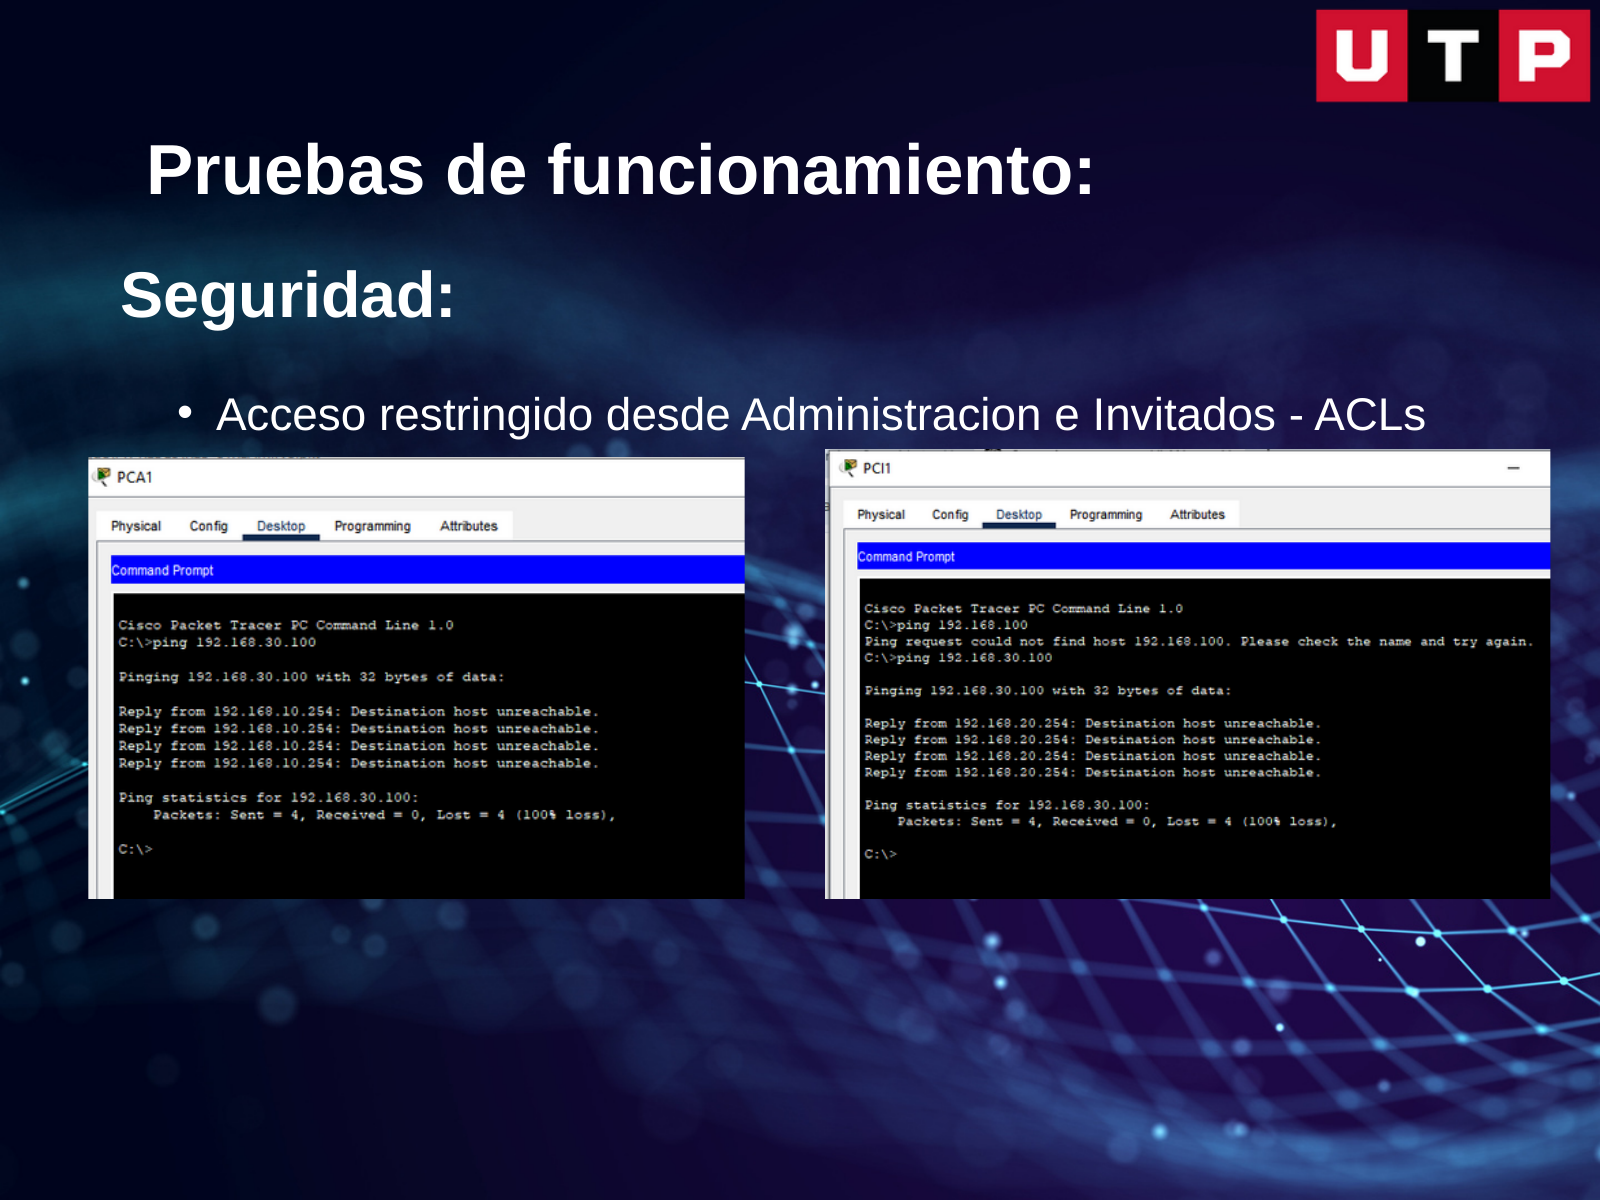

Pruebas de funcionamiento:
Seguridad:
Acceso restringido desde Administracion e Invitados - ACLs